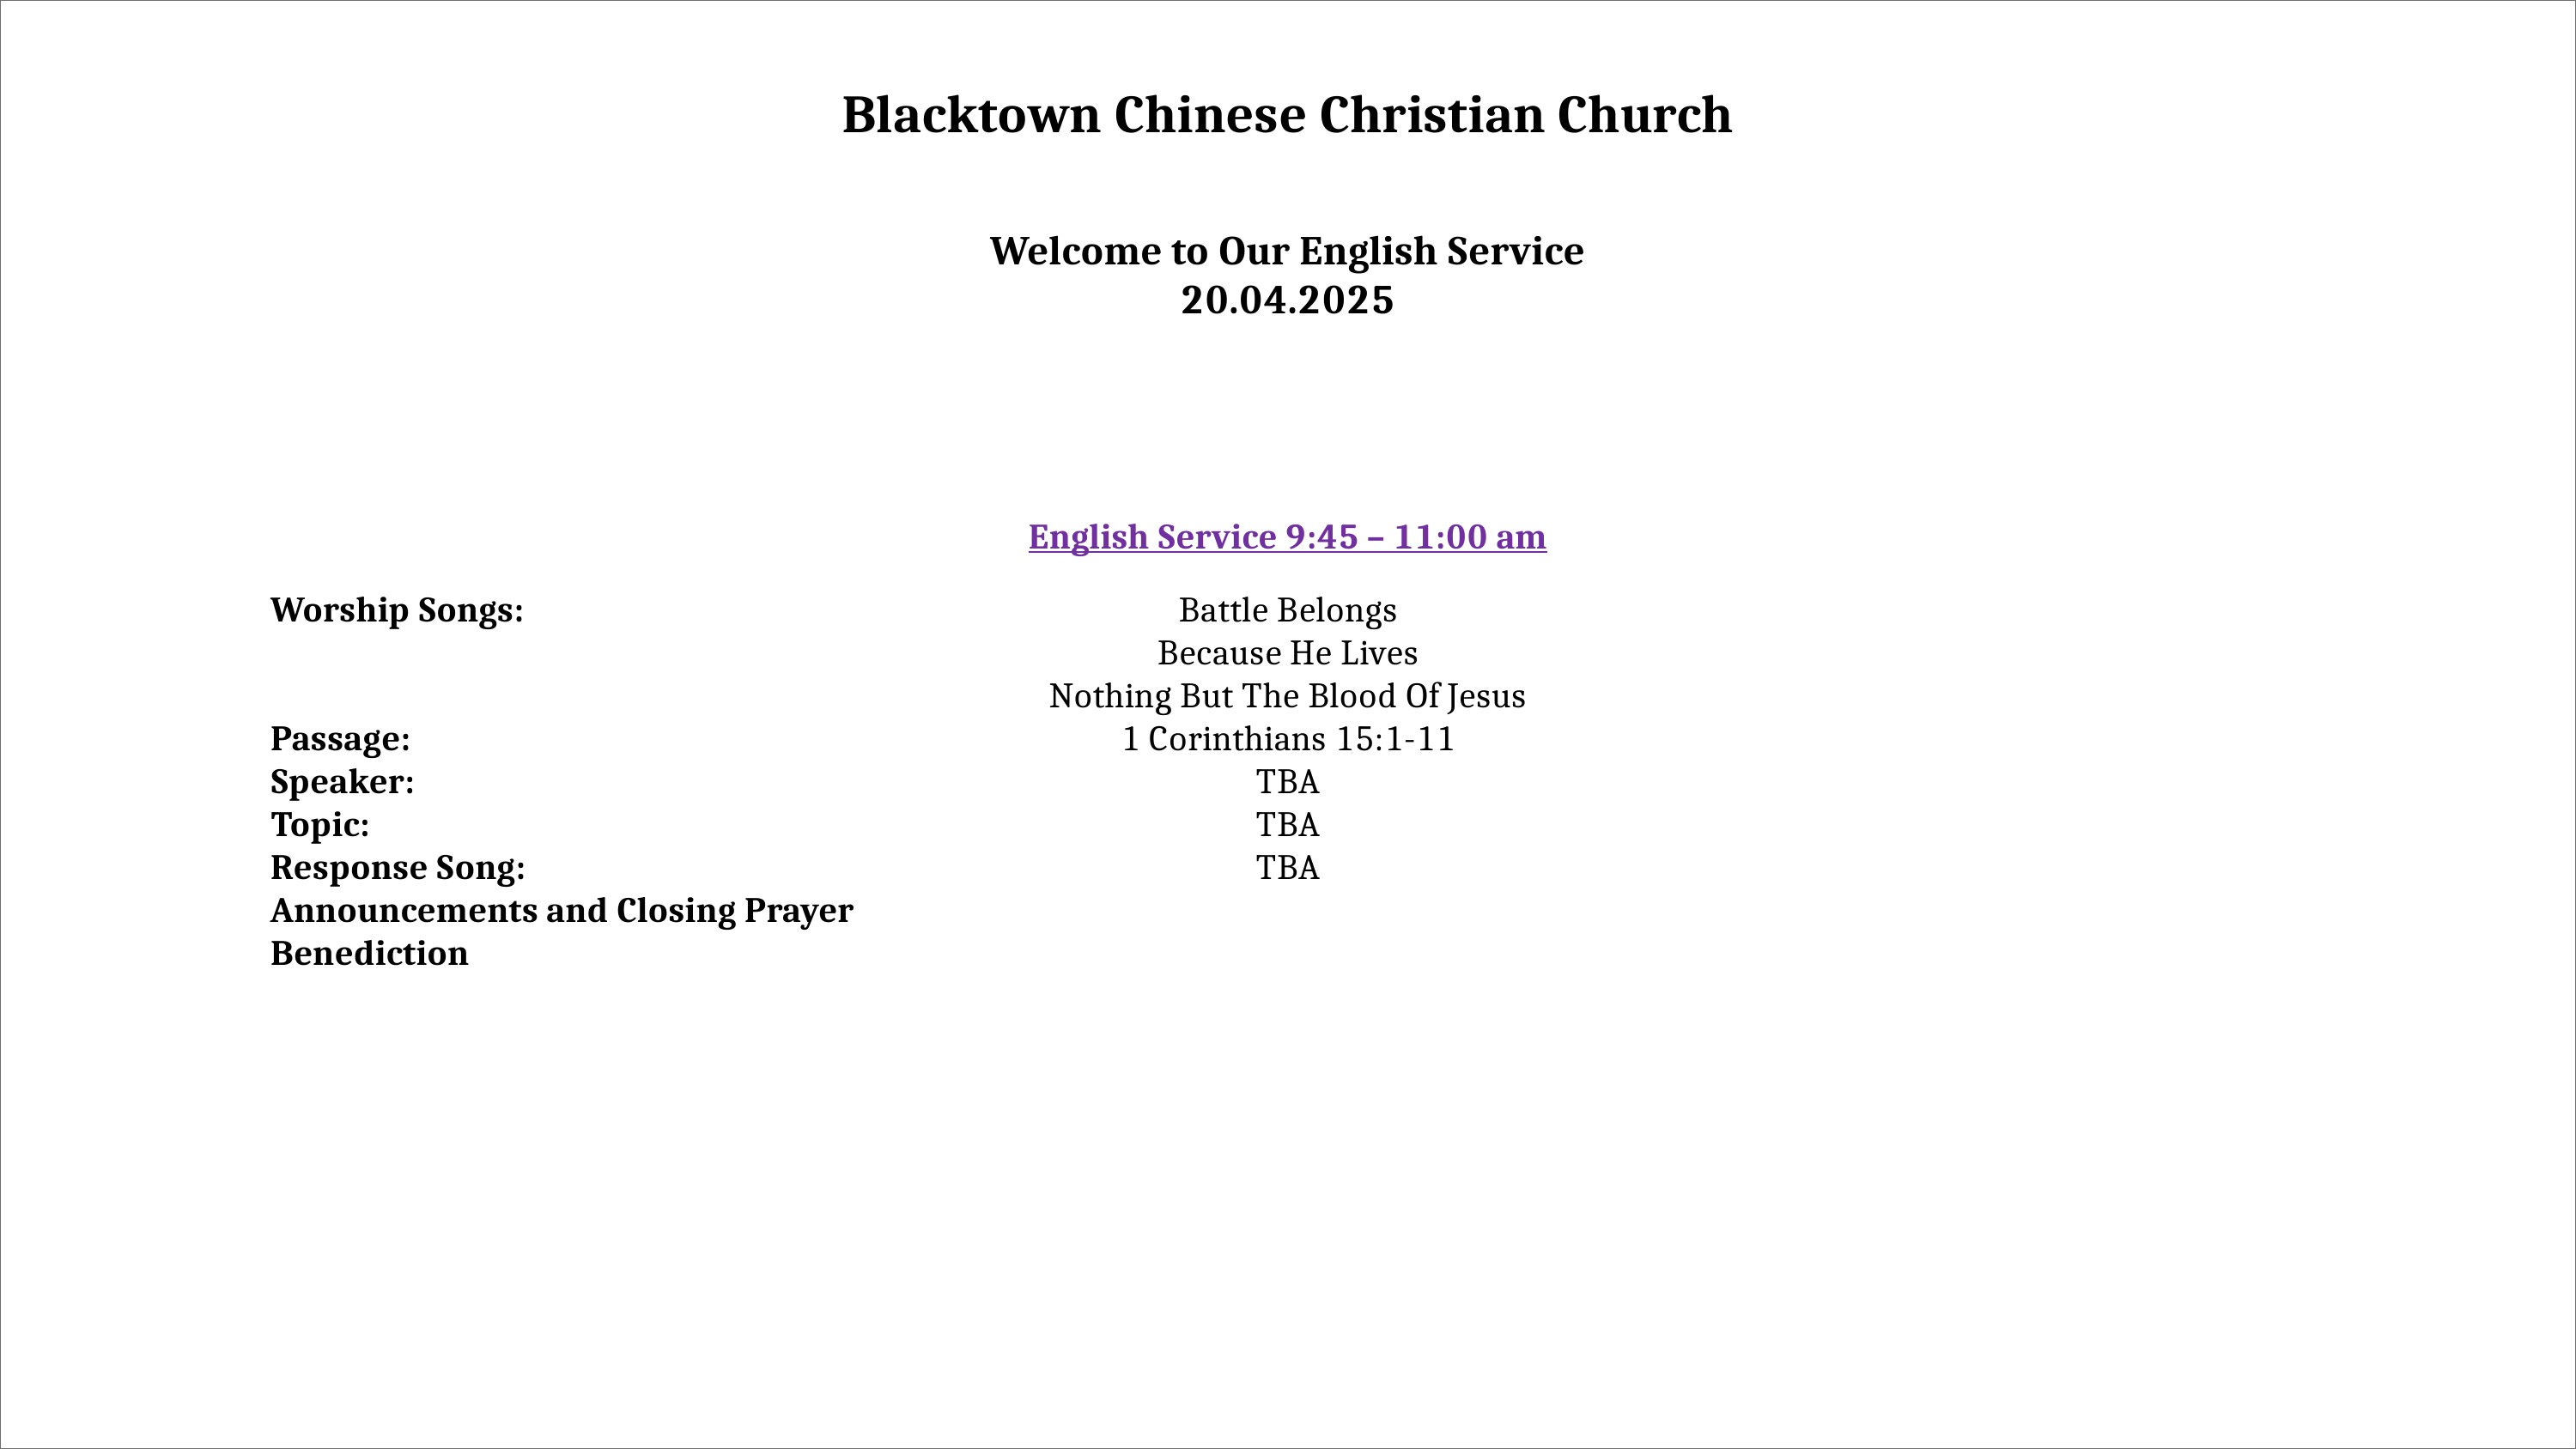

Blacktown Chinese Christian Church
Welcome to Our English Service
20.04.2025
English Service 9:45 – 11:00 am
Worship Songs:
Passage:
Speaker:
Topic:
Response Song:
Announcements and Closing Prayer
Benediction
Battle Belongs
Because He Lives
Nothing But The Blood Of Jesus
1 Corinthians 15:1-11
TBA
TBA
TBA